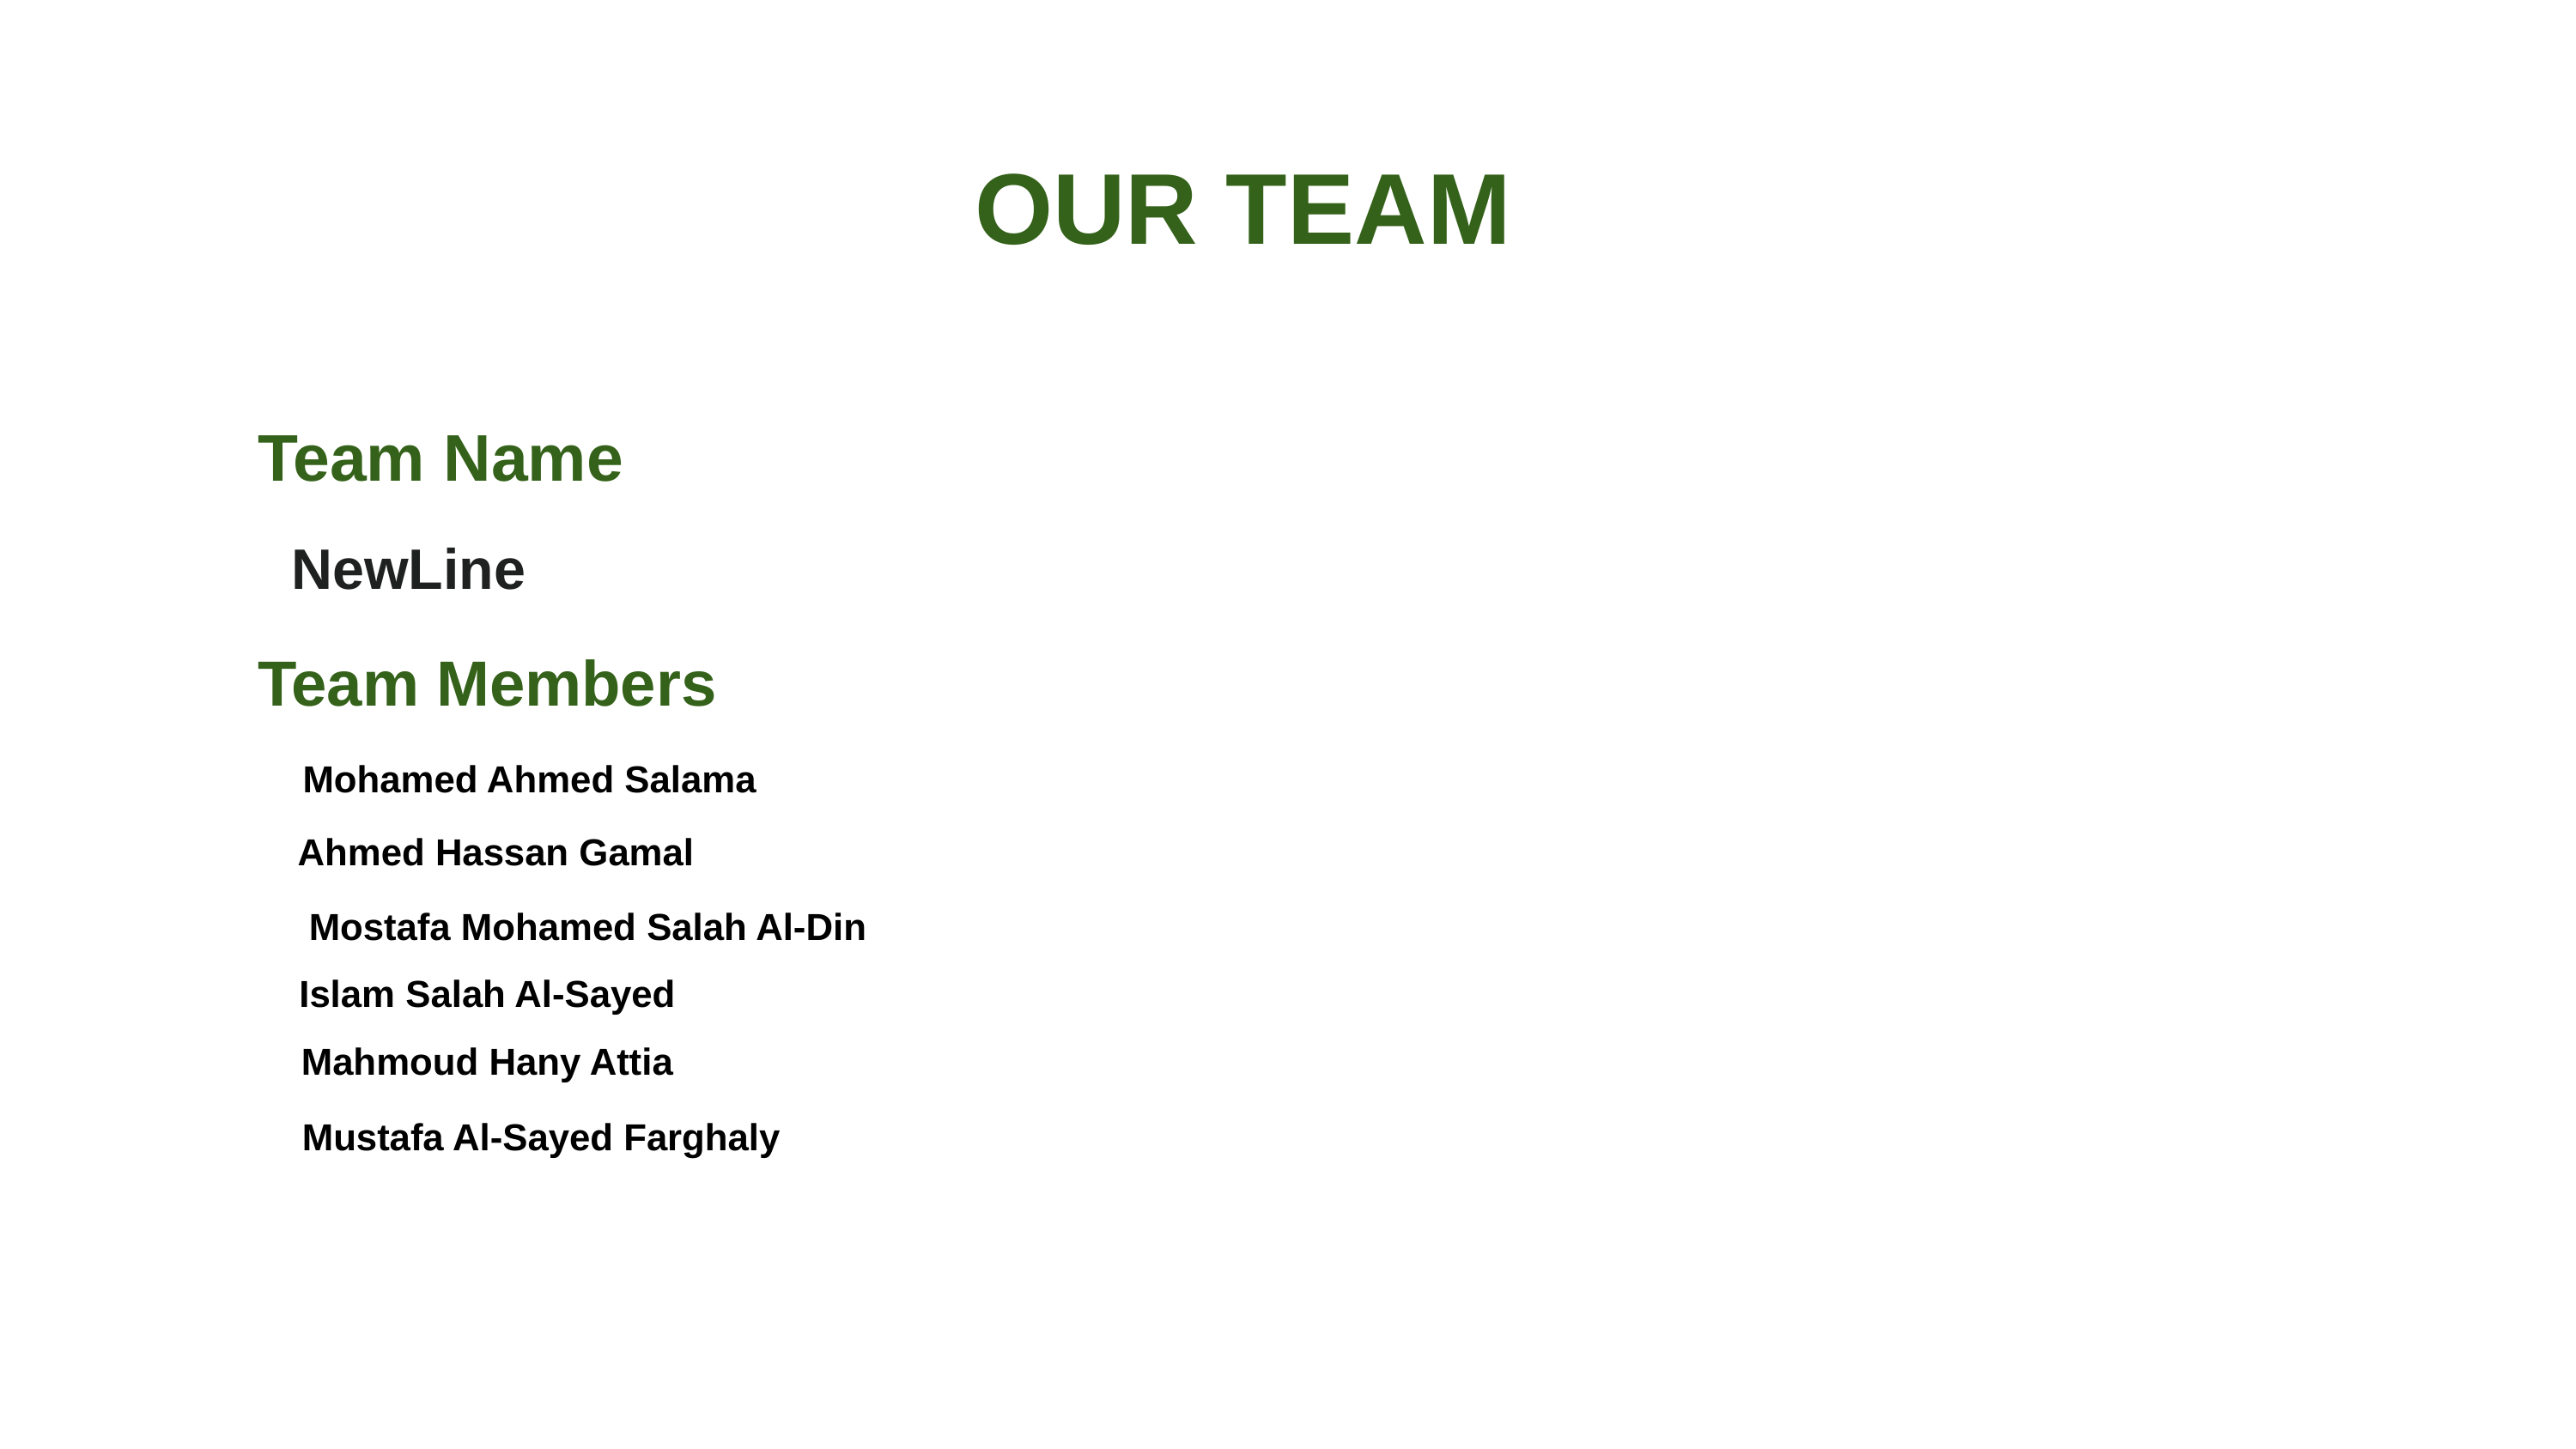

OUR TEAM
Team Name
NewLine
Team Members
Mohamed Ahmed Salama
Ahmed Hassan Gamal
Mostafa Mohamed Salah Al-Din
Islam Salah Al-Sayed
Mahmoud Hany Attia
Mustafa Al-Sayed Farghaly